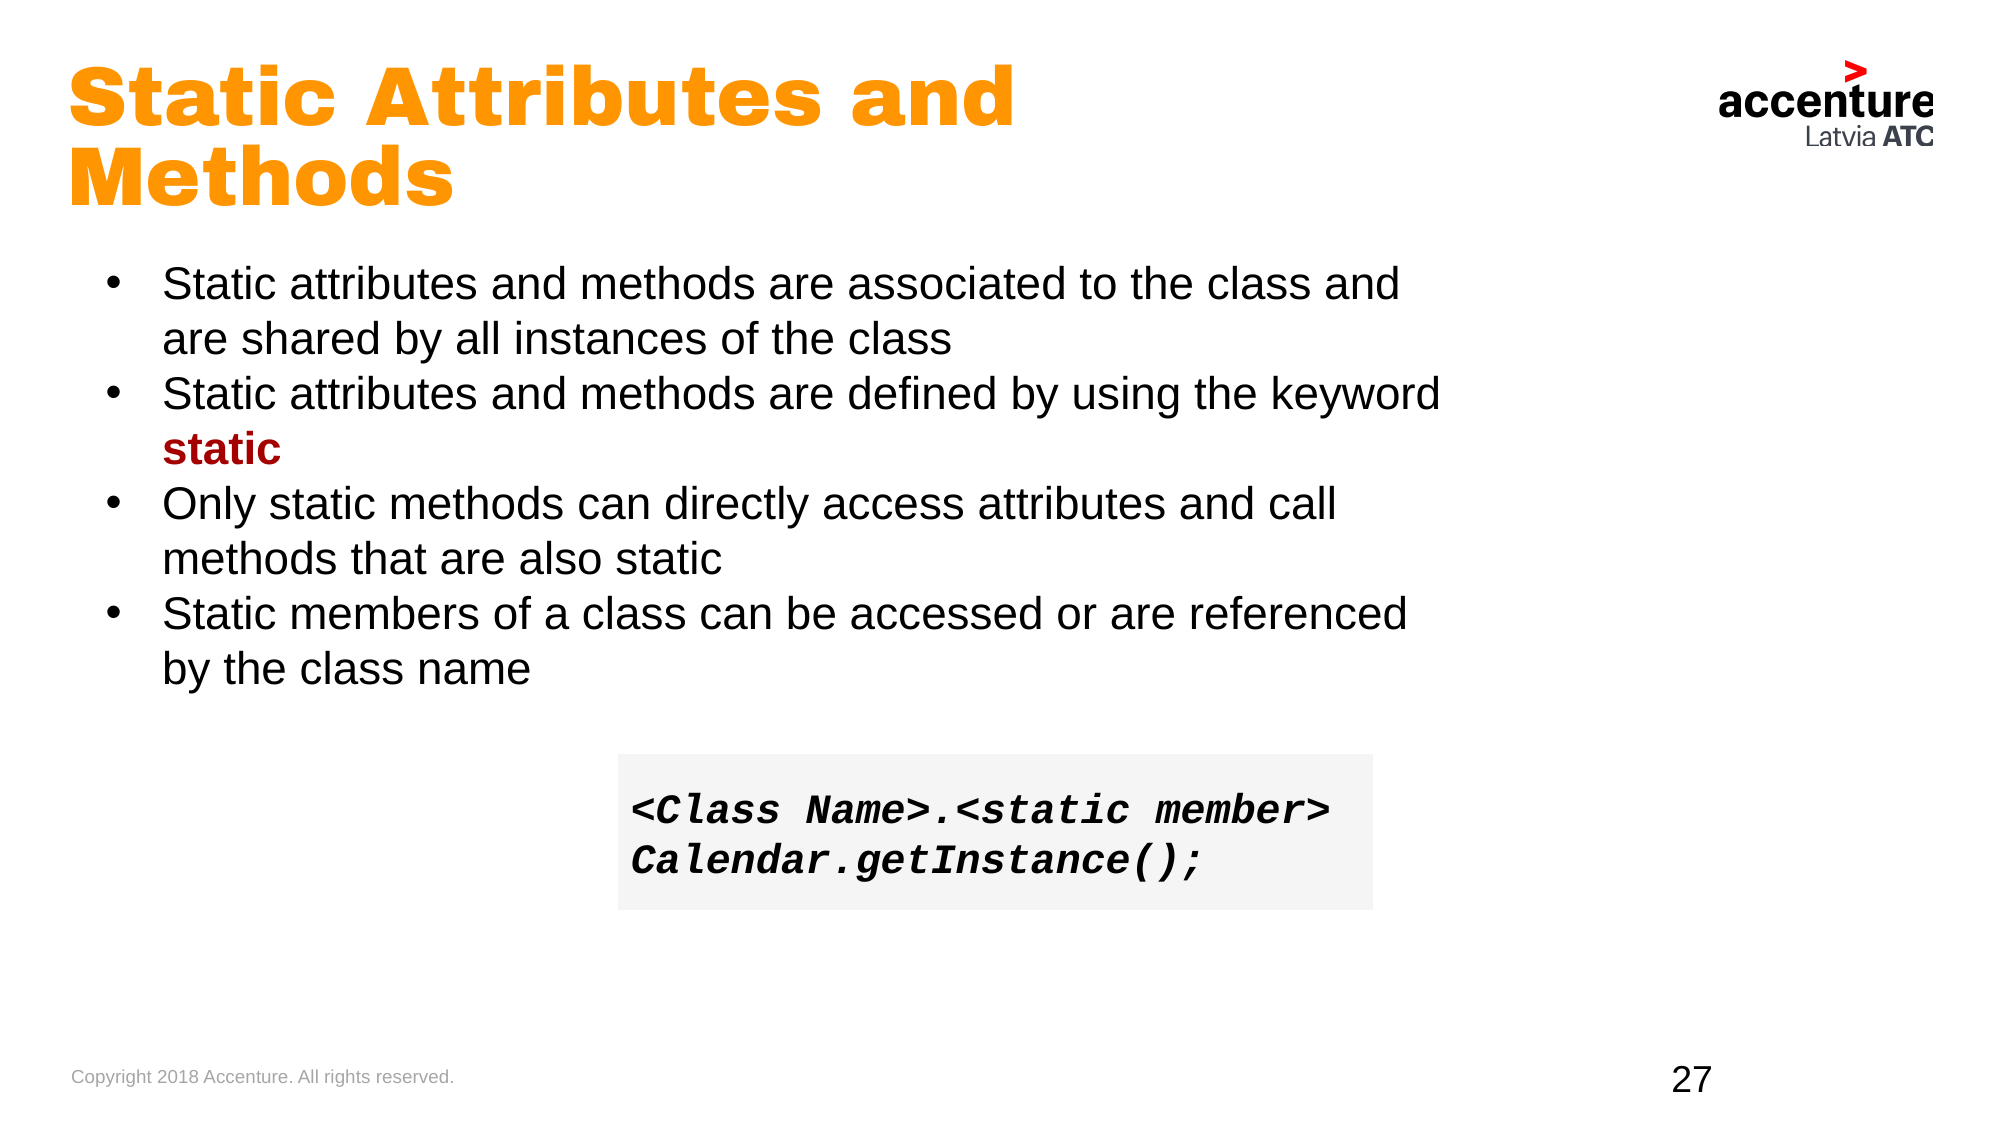

Static Attributes and Methods
Static attributes and methods are associated to the class and are shared by all instances of the class
Static attributes and methods are defined by using the keyword static
Only static methods can directly access attributes and call methods that are also static
Static members of a class can be accessed or are referenced by the class name
<Class Name>.<static member>
Calendar.getInstance();
27